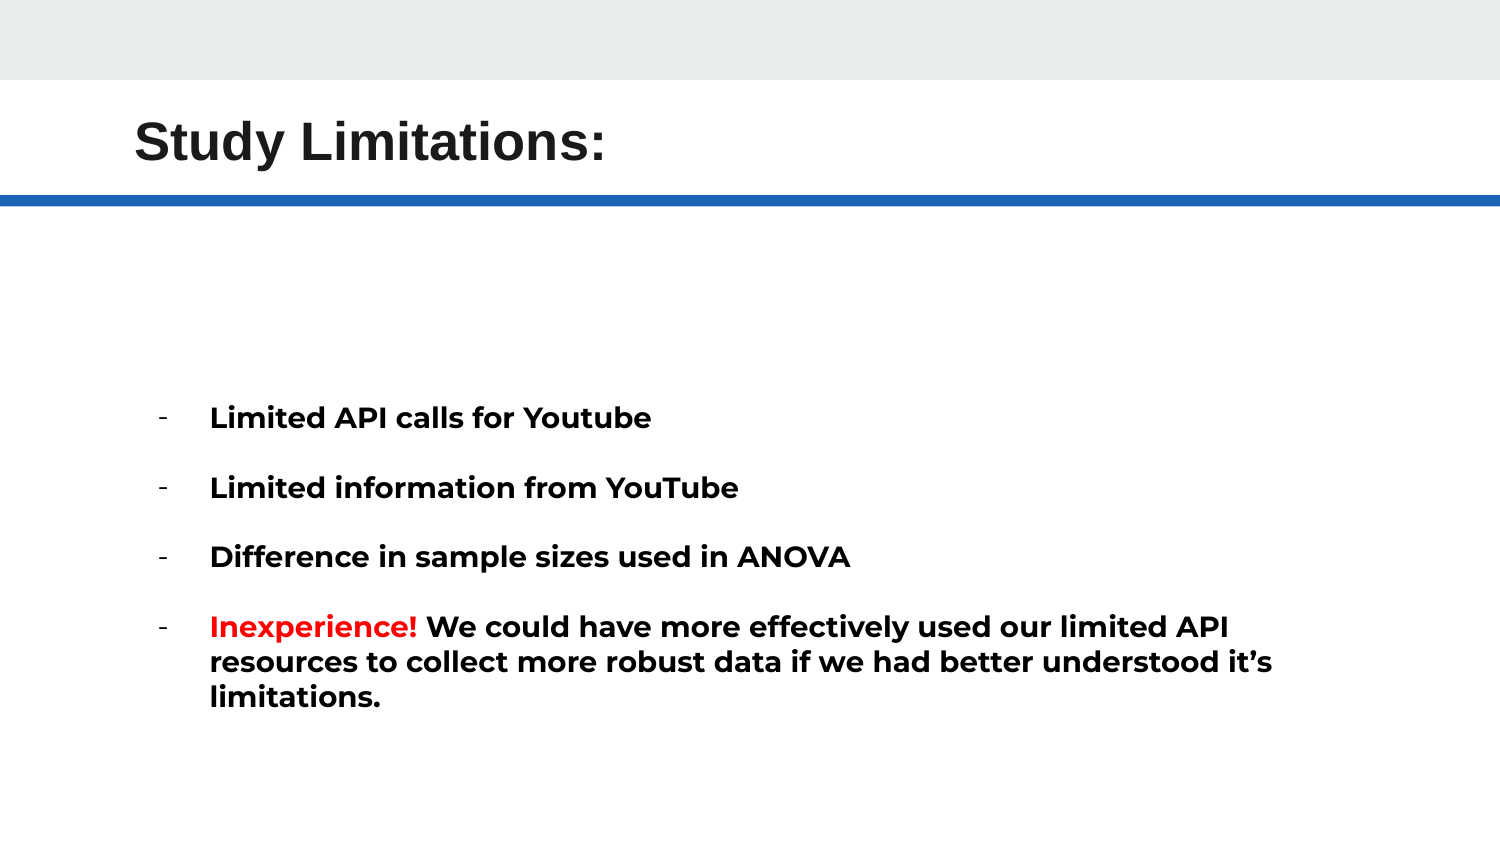

# Study Limitations:

Limited API calls for Youtube

Limited information from YouTube

Difference in sample sizes used in ANOVA

Inexperience! We could have more effectively used our limited API resources to collect more robust data if we had better understood it’s limitations.